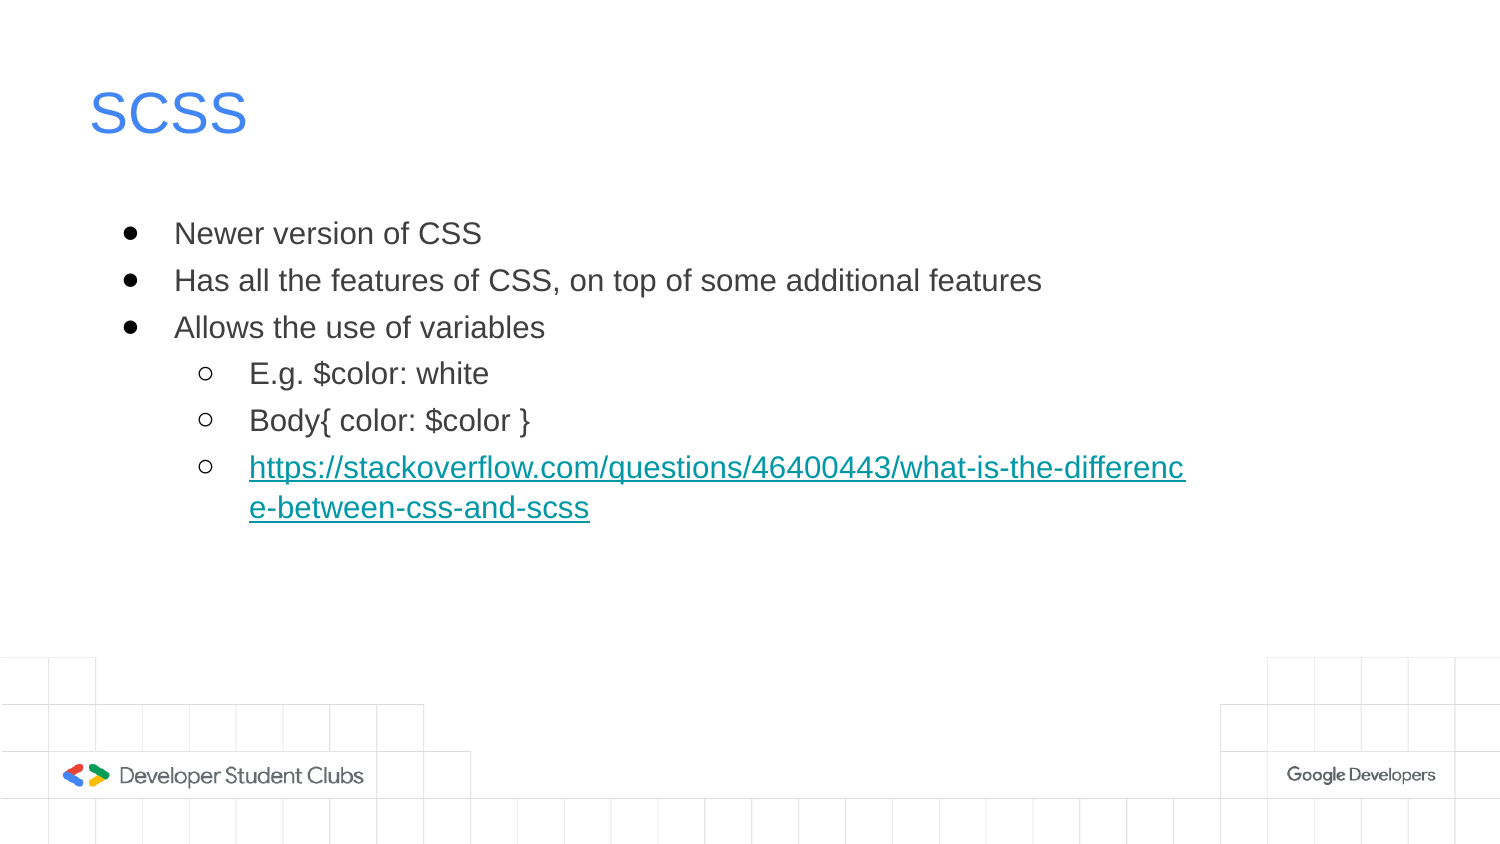

# SCSS
Newer version of CSS
Has all the features of CSS, on top of some additional features
Allows the use of variables
E.g. $color: white
Body{ color: $color }
https://stackoverflow.com/questions/46400443/what-is-the-difference-between-css-and-scss